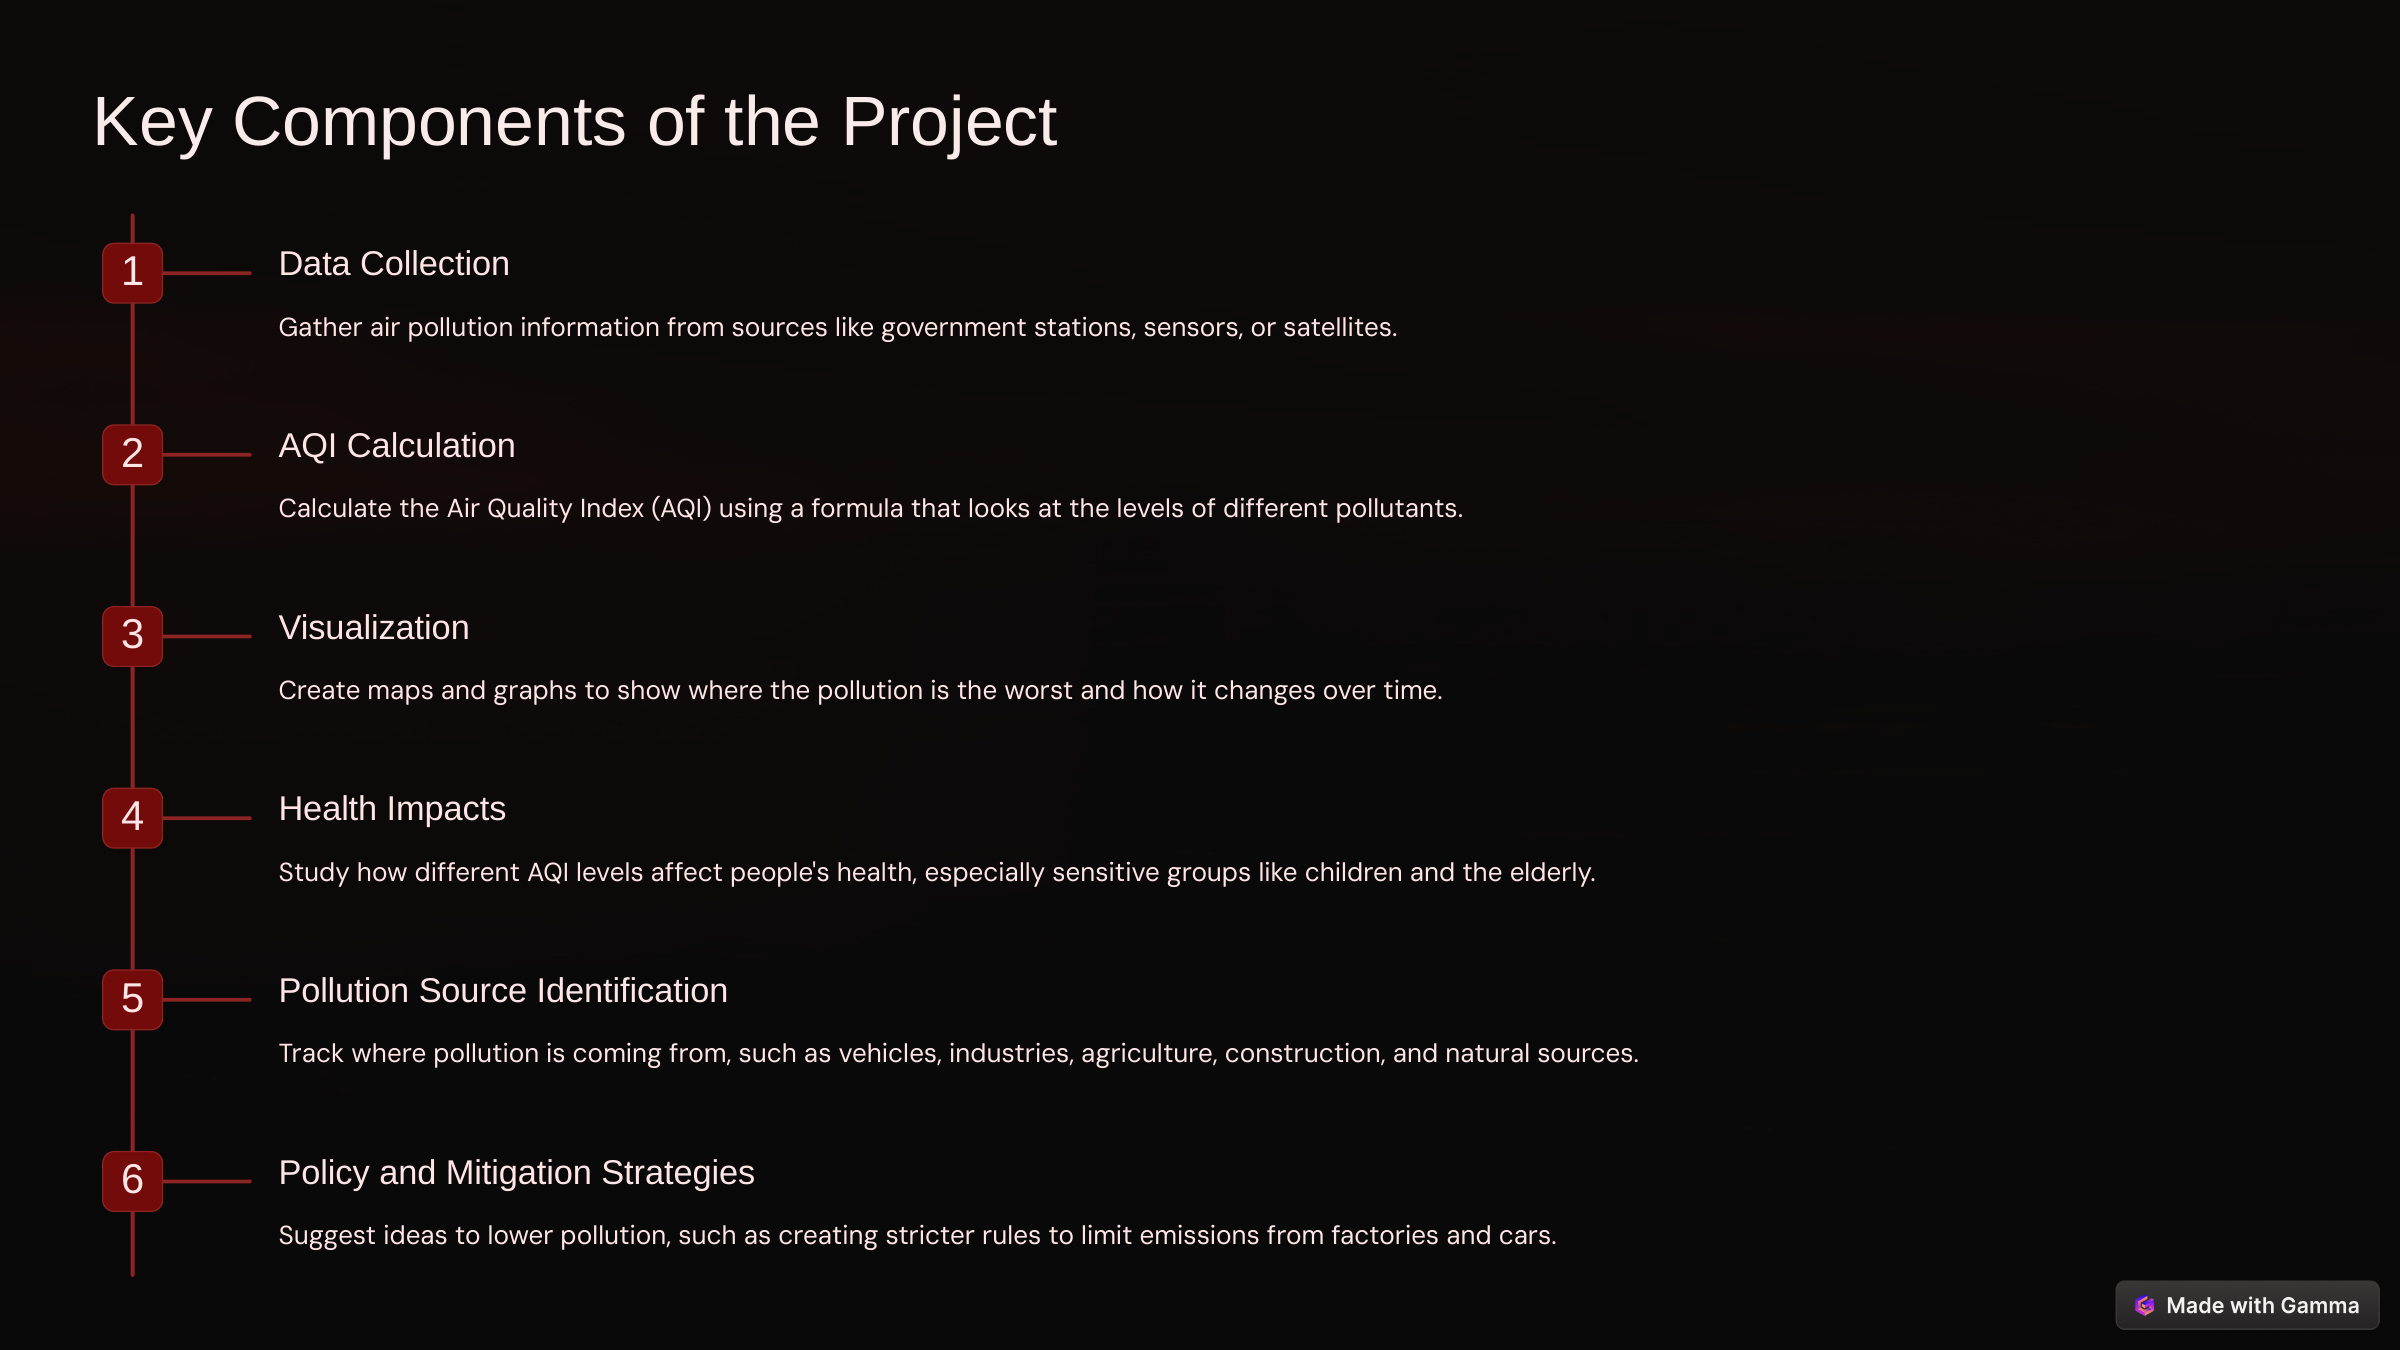

Key Components of the Project

Data Collection

1

Gather air pollution information from sources like government stations, sensors, or satellites.
AQI Calculation

2

Calculate the Air Quality Index (AQI) using a formula that looks at the levels of different pollutants.
Visualization

3

Create maps and graphs to show where the pollution is the worst and how it changes over time.
Health Impacts

4

Study how different AQI levels affect people's health, especially sensitive groups like children and the elderly.
Pollution Source Identification

5

Track where pollution is coming from, such as vehicles, industries, agriculture, construction, and natural sources.
Policy and Mitigation Strategies

6

Suggest ideas to lower pollution, such as creating stricter rules to limit emissions from factories and cars.